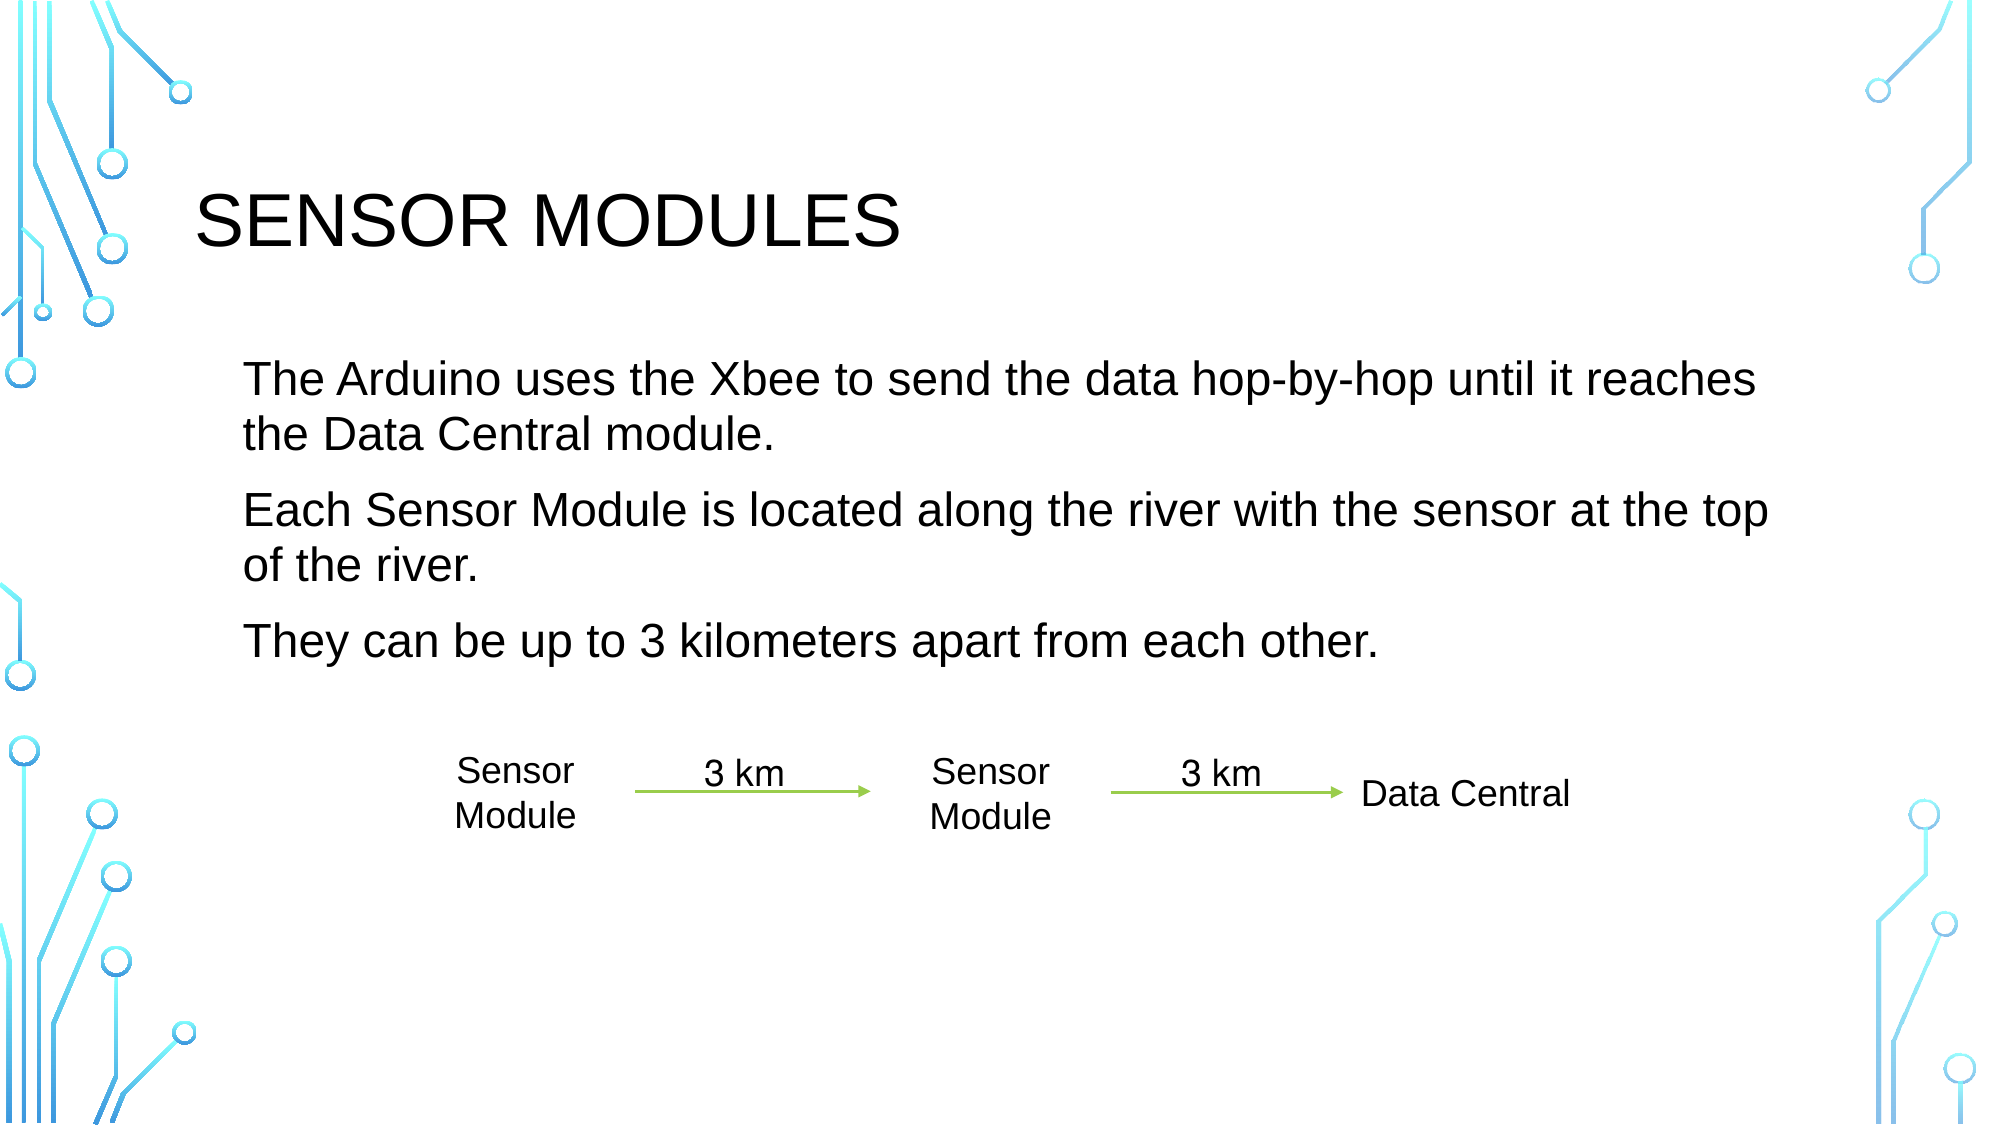

# Sensor Modules
The Arduino uses the Xbee to send the data hop-by-hop until it reaches the Data Central module.
Each Sensor Module is located along the river with the sensor at the top of the river.
They can be up to 3 kilometers apart from each other.
3 km
3 km
Sensor Module
Data Central
Sensor Module